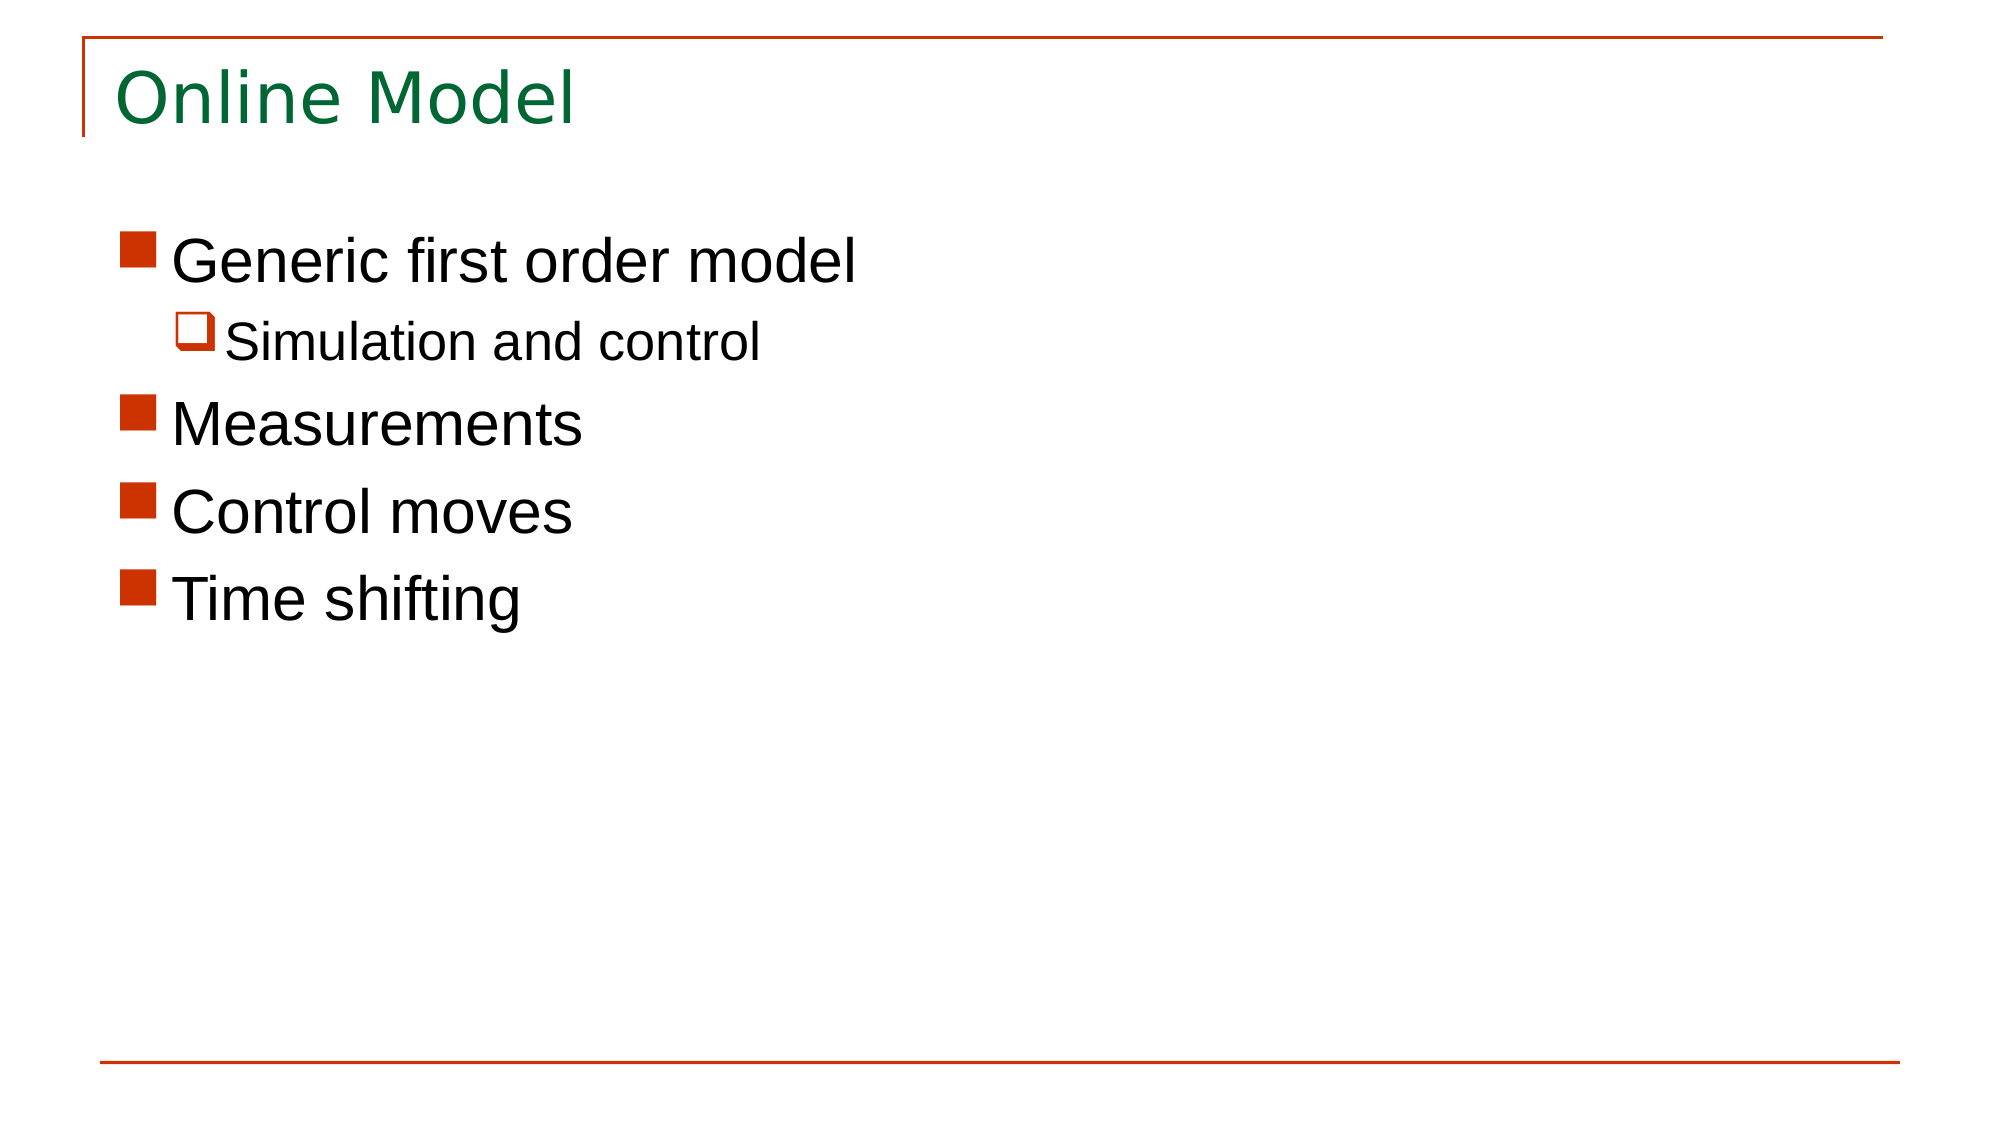

# Online Model
Generic first order model
Simulation and control
Measurements
Control moves
Time shifting